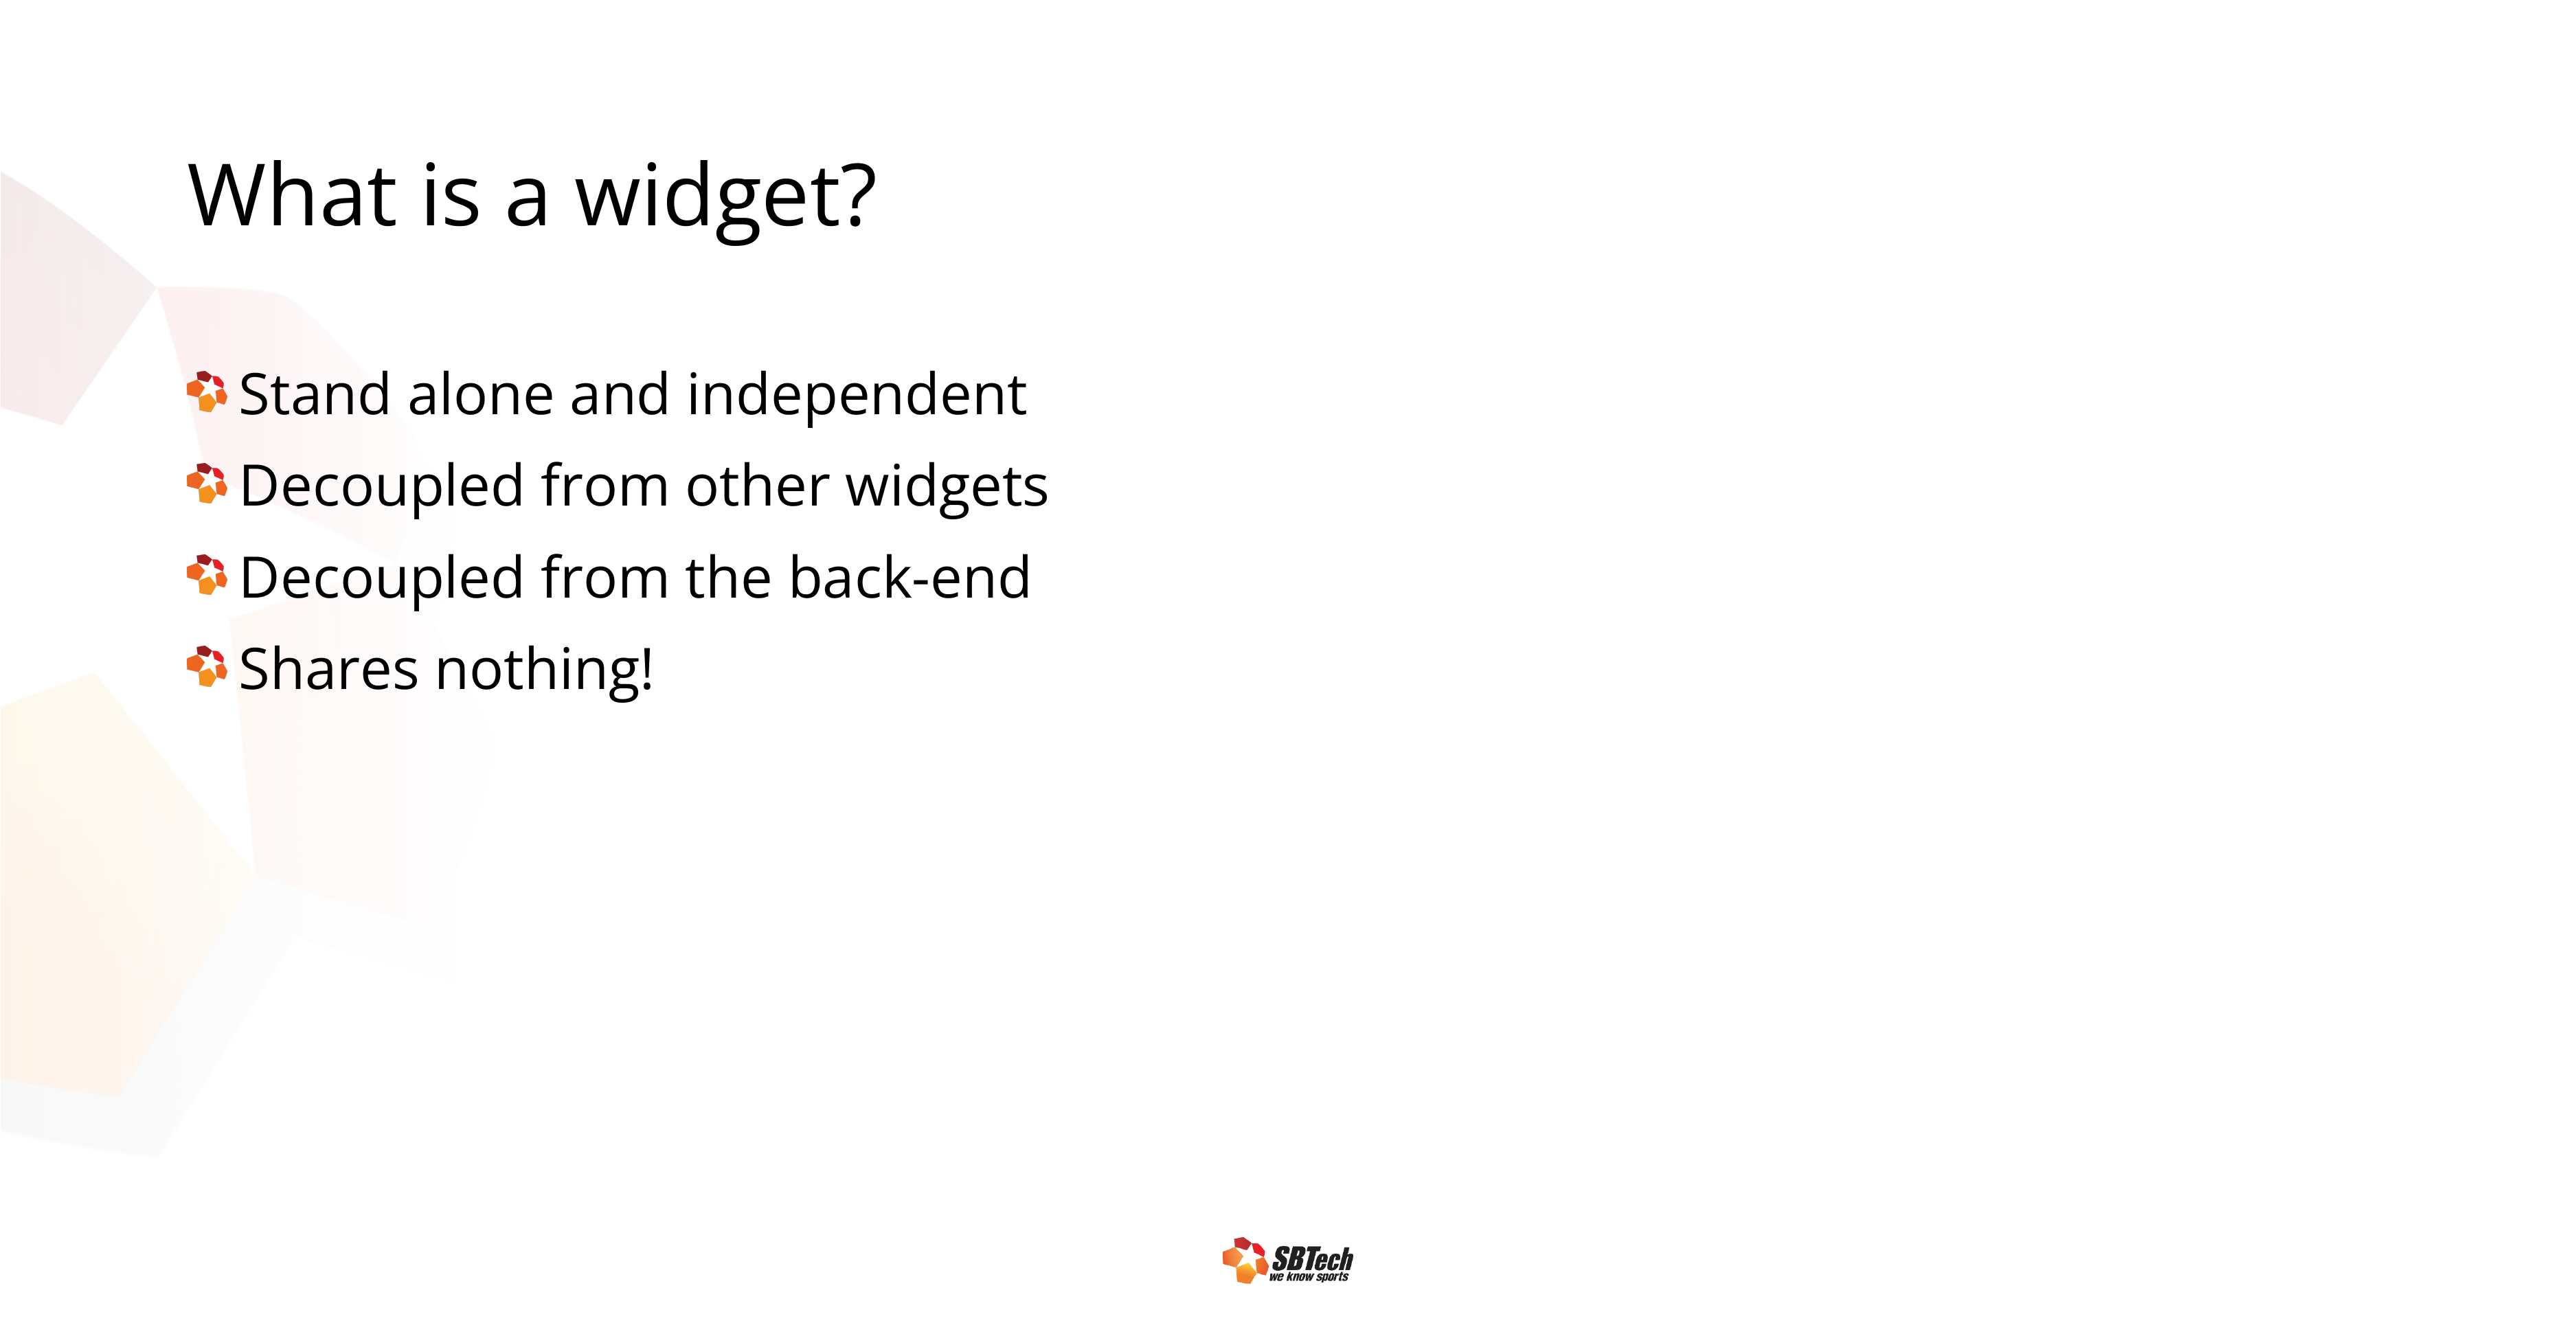

# What is a widget?
Stand alone and independent
Decoupled from other widgets
Decoupled from the back-end
Shares nothing!